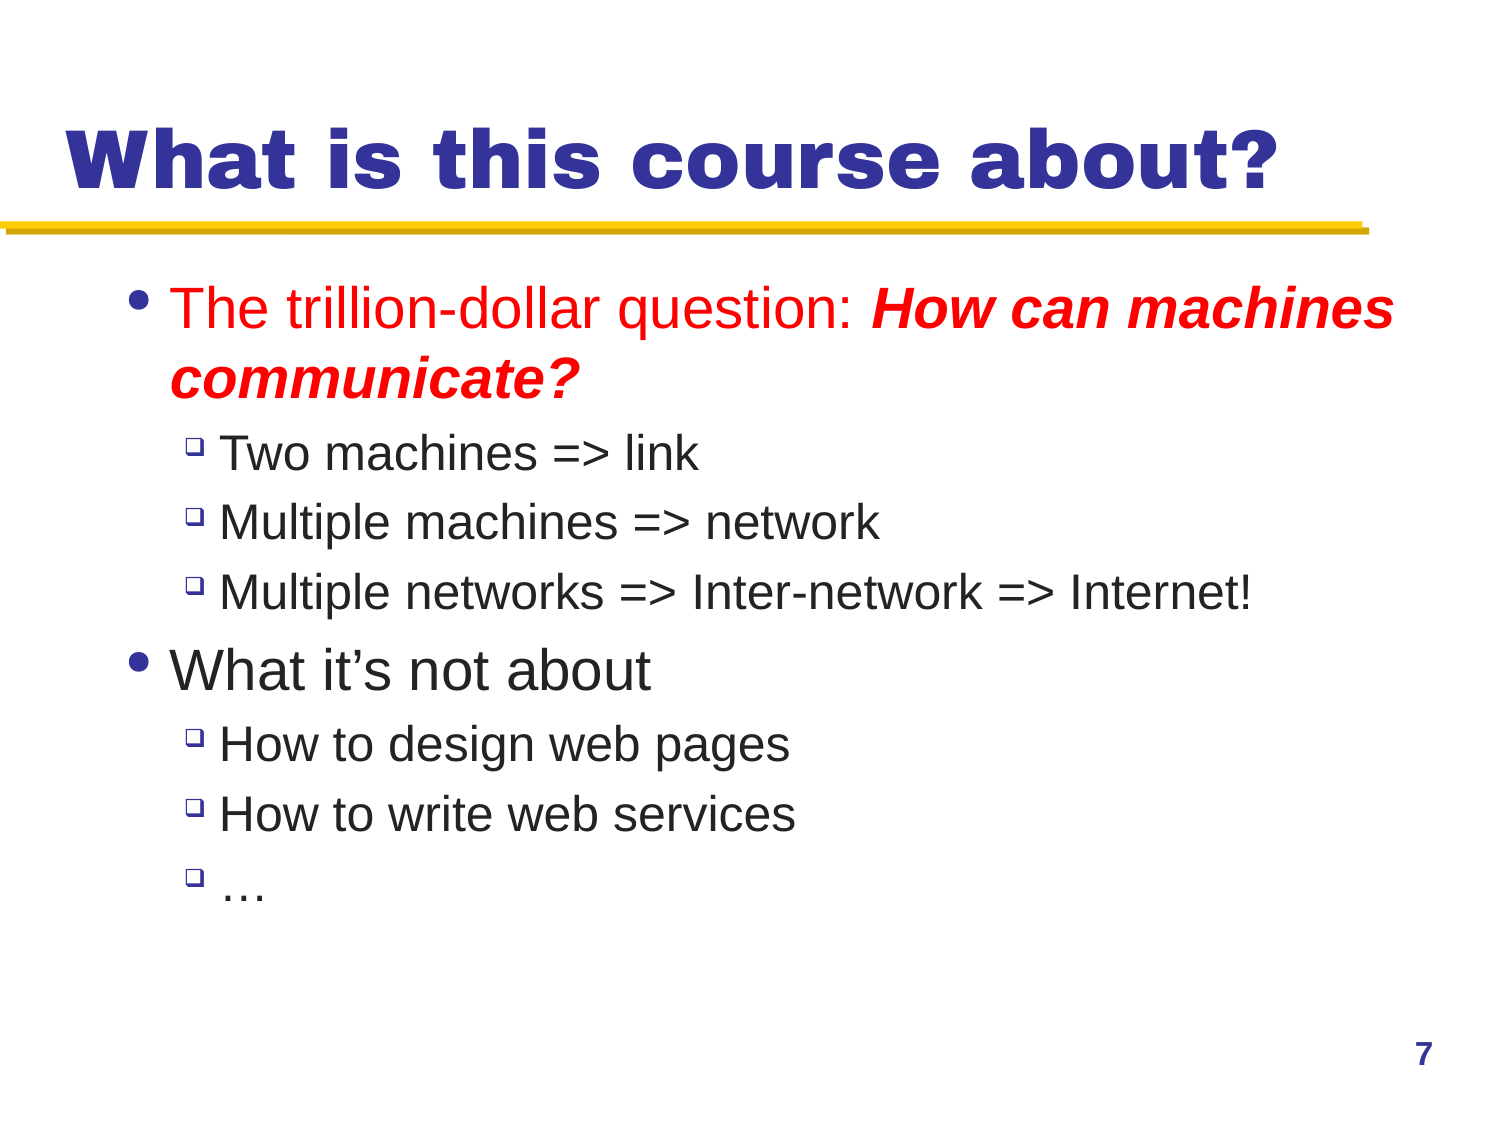

# What is this course about?
The trillion-dollar question: How can machines communicate?
Two machines => link
Multiple machines => network
Multiple networks => Inter-network => Internet!
What it’s not about
How to design web pages
How to write web services
…
7